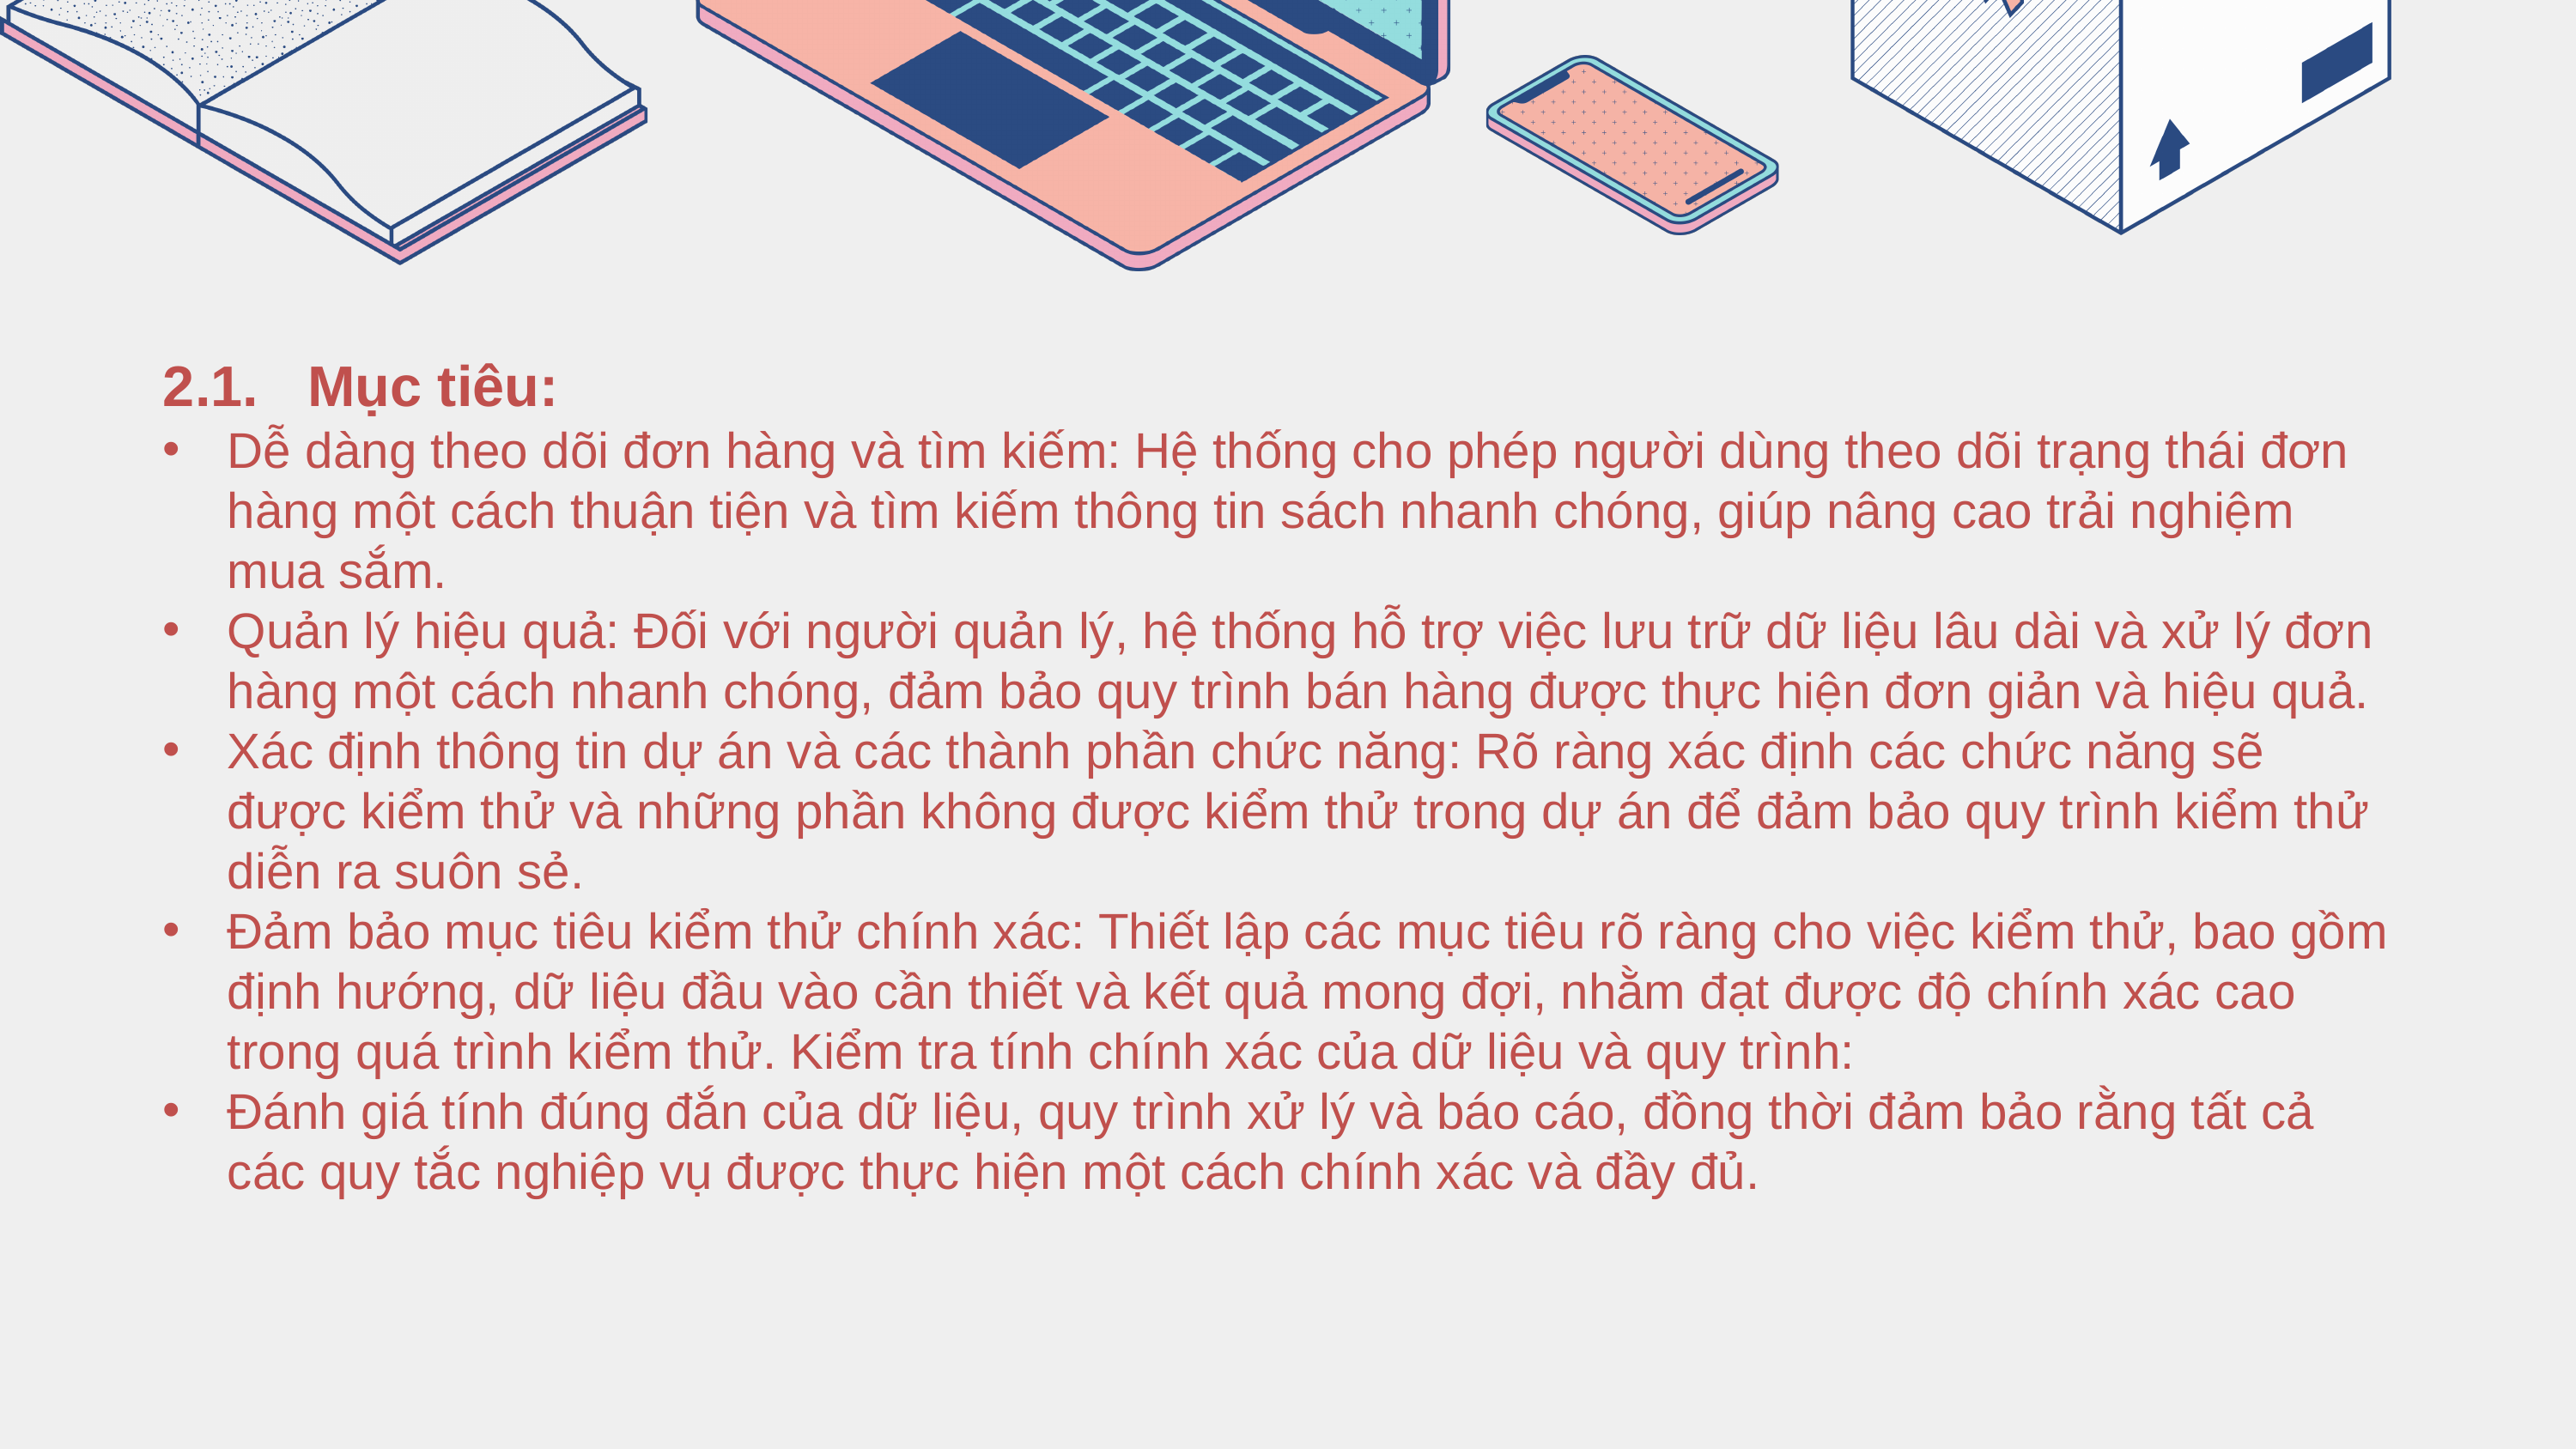

x

2.1.	 Mục tiêu:
Dễ dàng theo dõi đơn hàng và tìm kiếm: Hệ thống cho phép người dùng theo dõi trạng thái đơn hàng một cách thuận tiện và tìm kiếm thông tin sách nhanh chóng, giúp nâng cao trải nghiệm mua sắm.
Quản lý hiệu quả: Đối với người quản lý, hệ thống hỗ trợ việc lưu trữ dữ liệu lâu dài và xử lý đơn hàng một cách nhanh chóng, đảm bảo quy trình bán hàng được thực hiện đơn giản và hiệu quả.
Xác định thông tin dự án và các thành phần chức năng: Rõ ràng xác định các chức năng sẽ được kiểm thử và những phần không được kiểm thử trong dự án để đảm bảo quy trình kiểm thử diễn ra suôn sẻ.
Đảm bảo mục tiêu kiểm thử chính xác: Thiết lập các mục tiêu rõ ràng cho việc kiểm thử, bao gồm định hướng, dữ liệu đầu vào cần thiết và kết quả mong đợi, nhằm đạt được độ chính xác cao trong quá trình kiểm thử. Kiểm tra tính chính xác của dữ liệu và quy trình:
Đánh giá tính đúng đắn của dữ liệu, quy trình xử lý và báo cáo, đồng thời đảm bảo rằng tất cả các quy tắc nghiệp vụ được thực hiện một cách chính xác và đầy đủ.